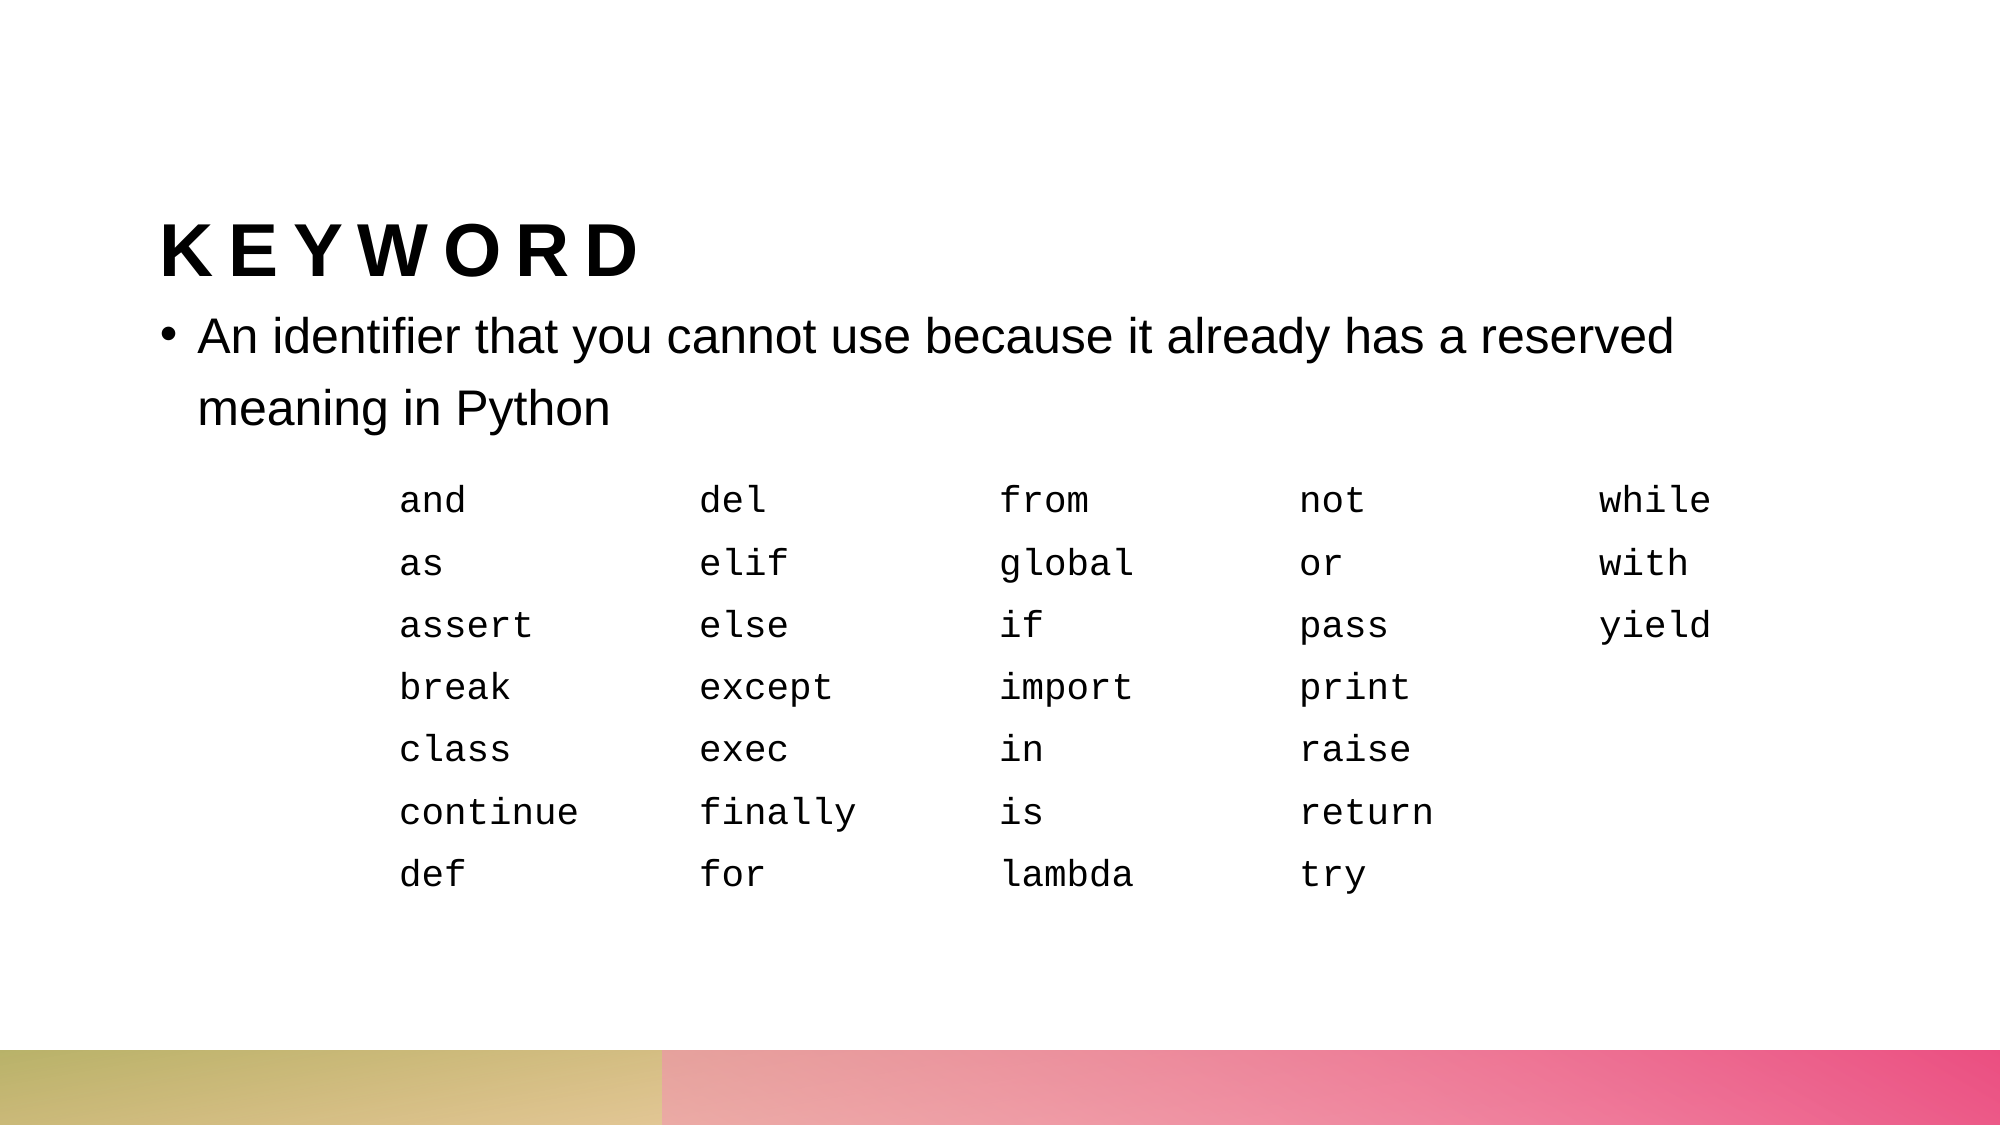

# keyword
An identifier that you cannot use because it already has a reserved meaning in Python

		and 		del		from	 	not 		while
		as 		elif 		global 	or 		with
		assert 	else 		if 		pass 		yield
		break 		except 	import 	print
		class 		exec 		in 		raise
		continue 	finally 	is 		return
		def 		for 		lambda 	try